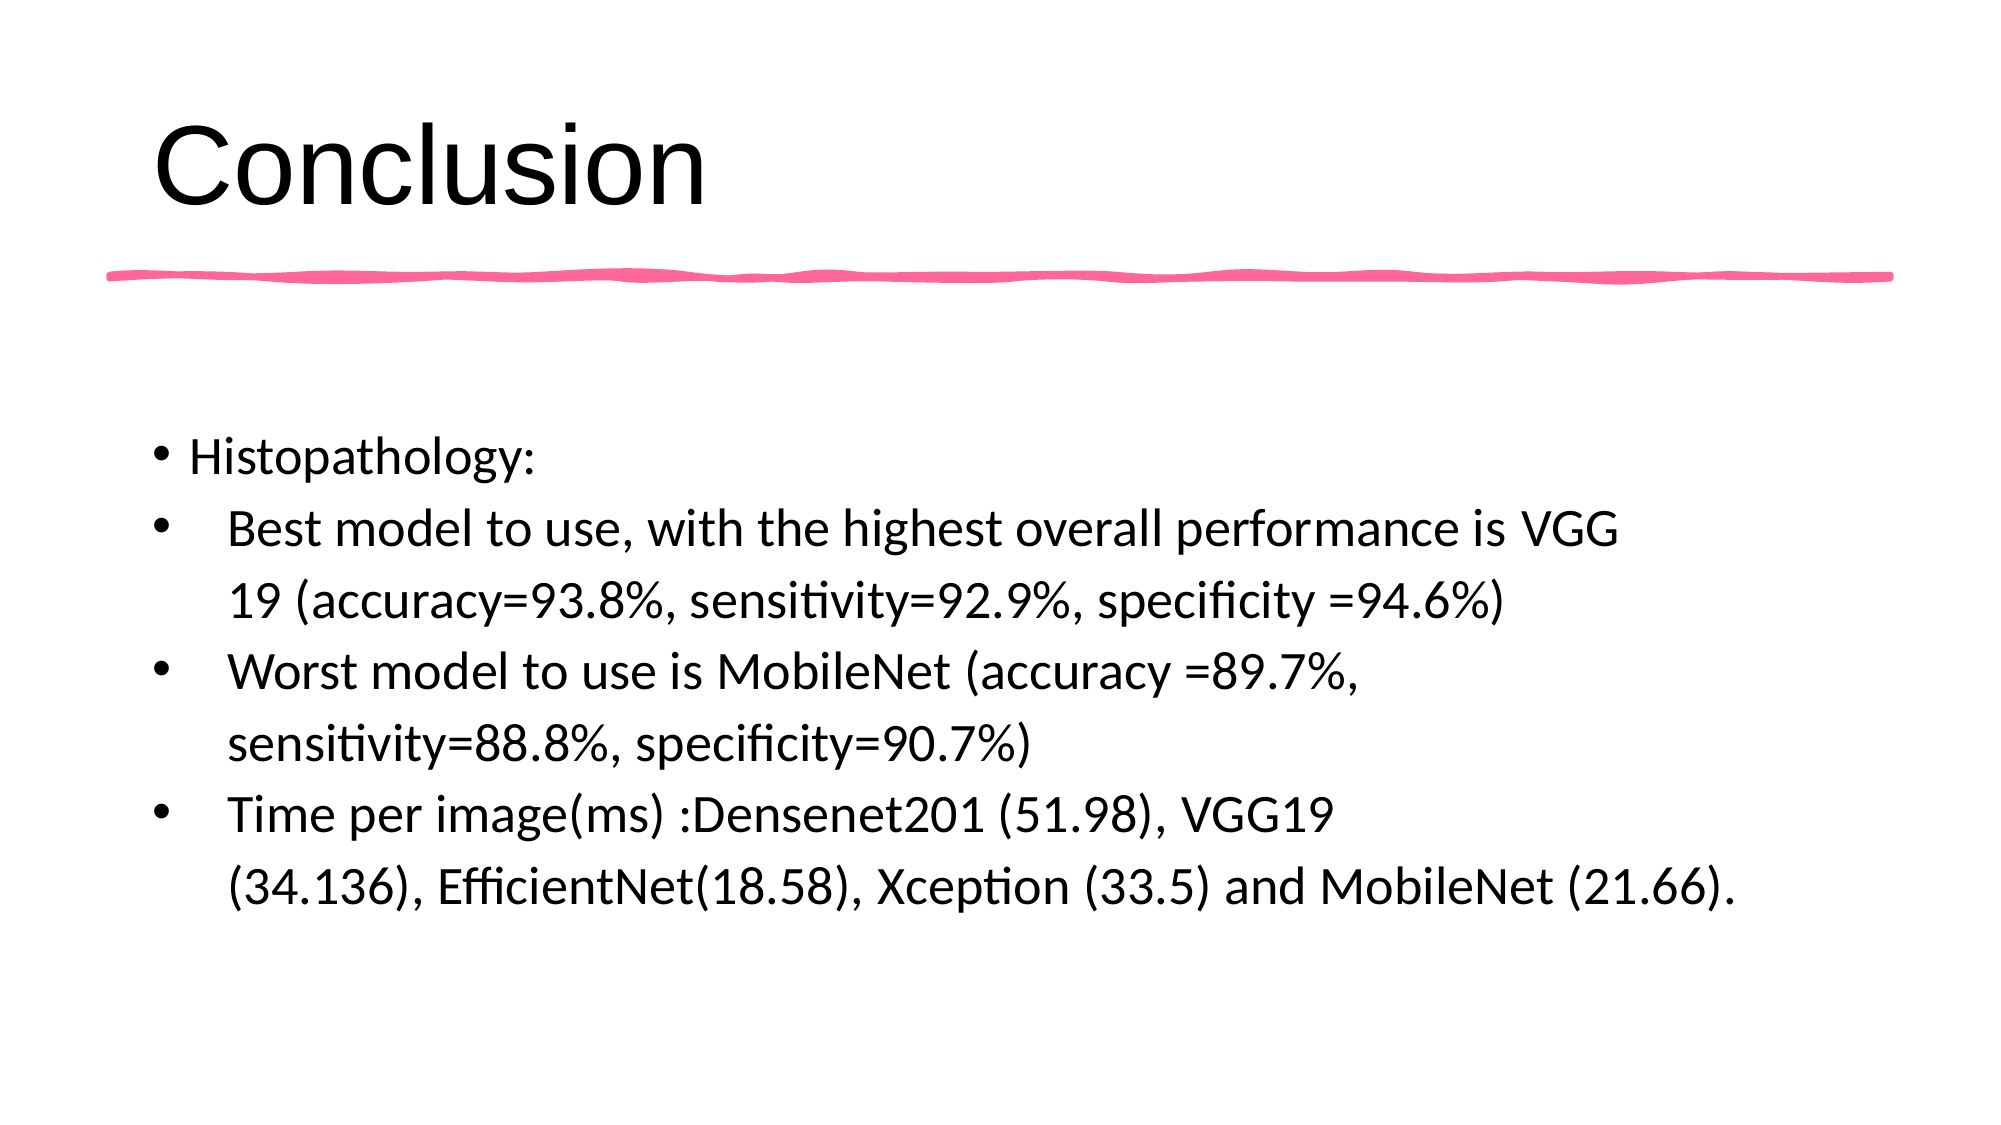

# Conclusion

Histopathology:
Best model to use, with the highest overall performance is VGG 19 (accuracy=93.8%, sensitivity=92.9%, specificity =94.6%)
Worst model to use is MobileNet (accuracy =89.7%, sensitivity=88.8%, specificity=90.7%)
Time per image(ms) :Densenet201 (51.98), VGG19 (34.136), EfficientNet(18.58), Xception (33.5) and MobileNet (21.66).